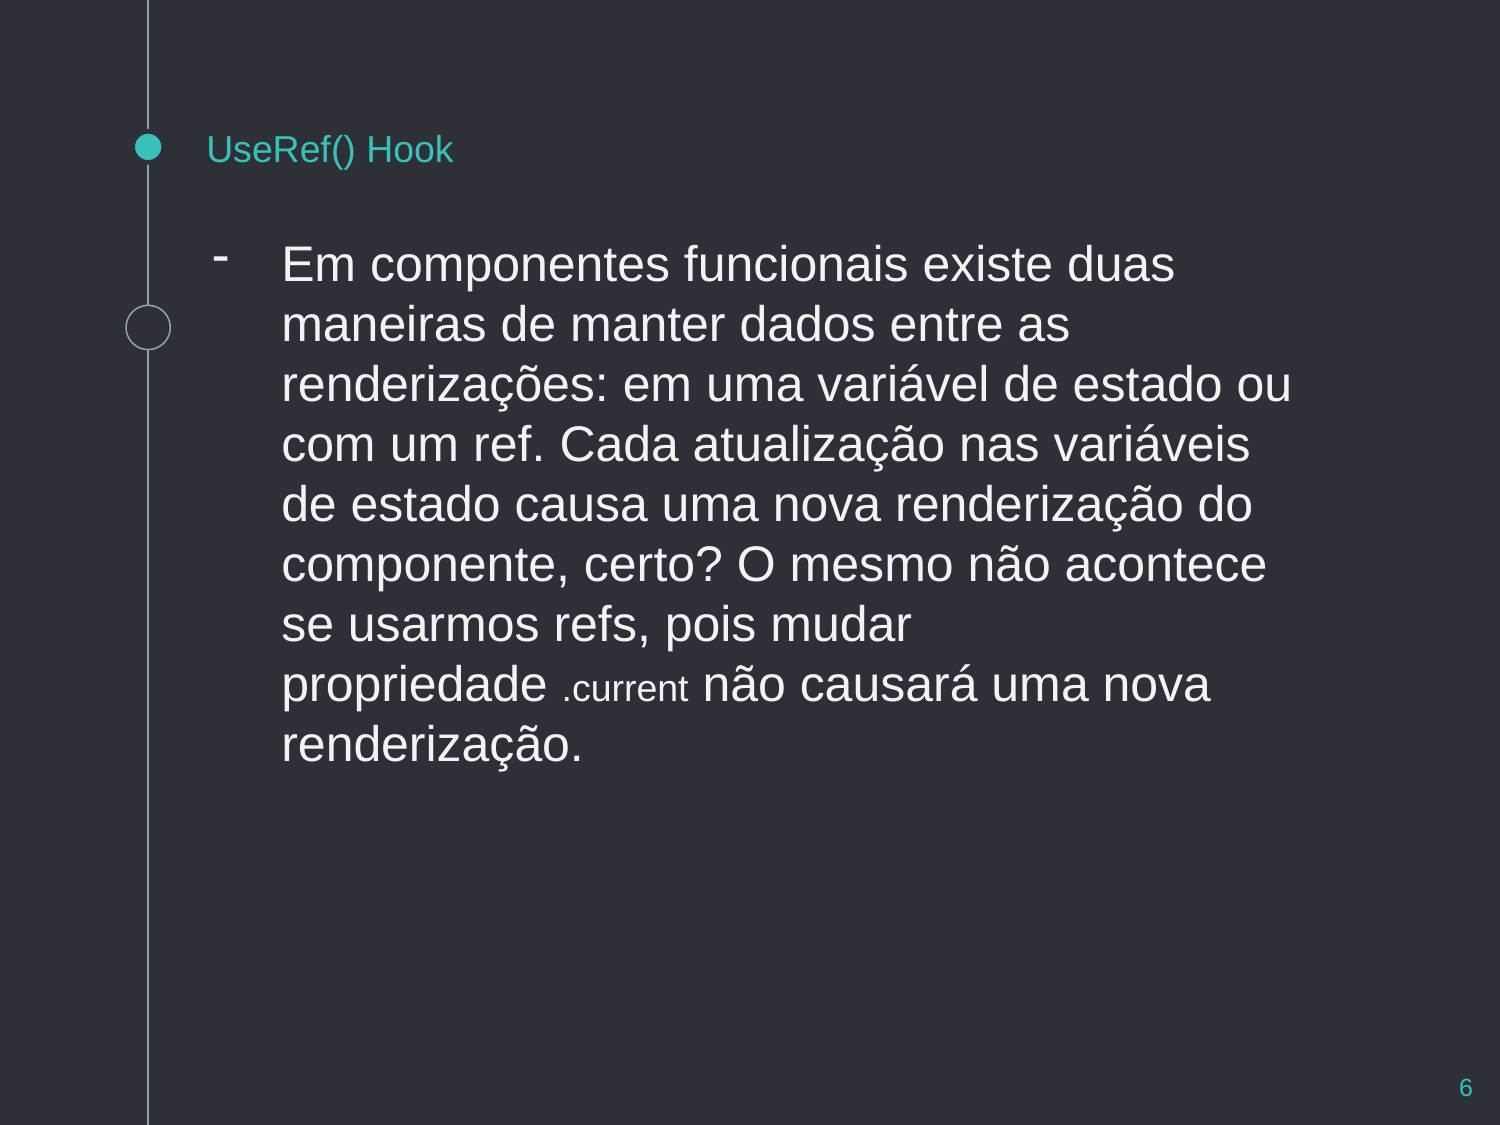

# UseRef() Hook
Em componentes funcionais existe duas maneiras de manter dados entre as renderizações: em uma variável de estado ou com um ref. Cada atualização nas variáveis de estado causa uma nova renderização do componente, certo? O mesmo não acontece se usarmos refs, pois mudar propriedade .current não causará uma nova renderização.
6